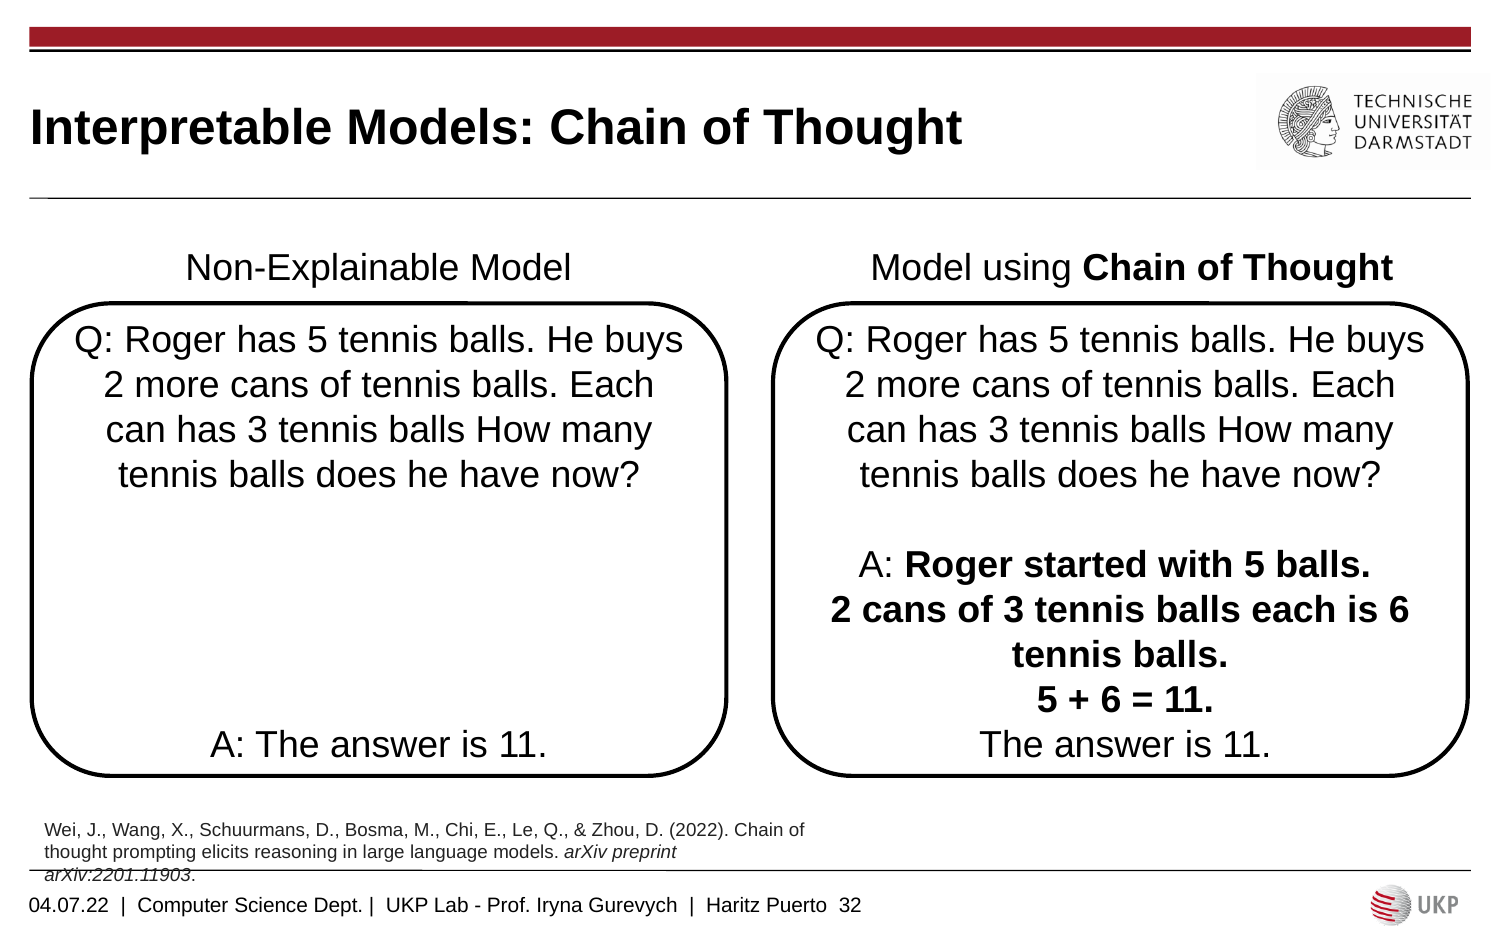

# Interpretable Models: Chain of Thought
Non-Explainable Model
Model using Chain of Thought
Q: Roger has 5 tennis balls. He buys 2 more cans of tennis balls. Each can has 3 tennis balls How many tennis balls does he have now?

A: The answer is 11.
Q: Roger has 5 tennis balls. He buys 2 more cans of tennis balls. Each can has 3 tennis balls How many tennis balls does he have now?

A: Roger started with 5 balls.
2 cans of 3 tennis balls each is 6 tennis balls.
 5 + 6 = 11.
 The answer is 11.
Wei, J., Wang, X., Schuurmans, D., Bosma, M., Chi, E., Le, Q., & Zhou, D. (2022). Chain of thought prompting elicits reasoning in large language models. arXiv preprint arXiv:2201.11903.